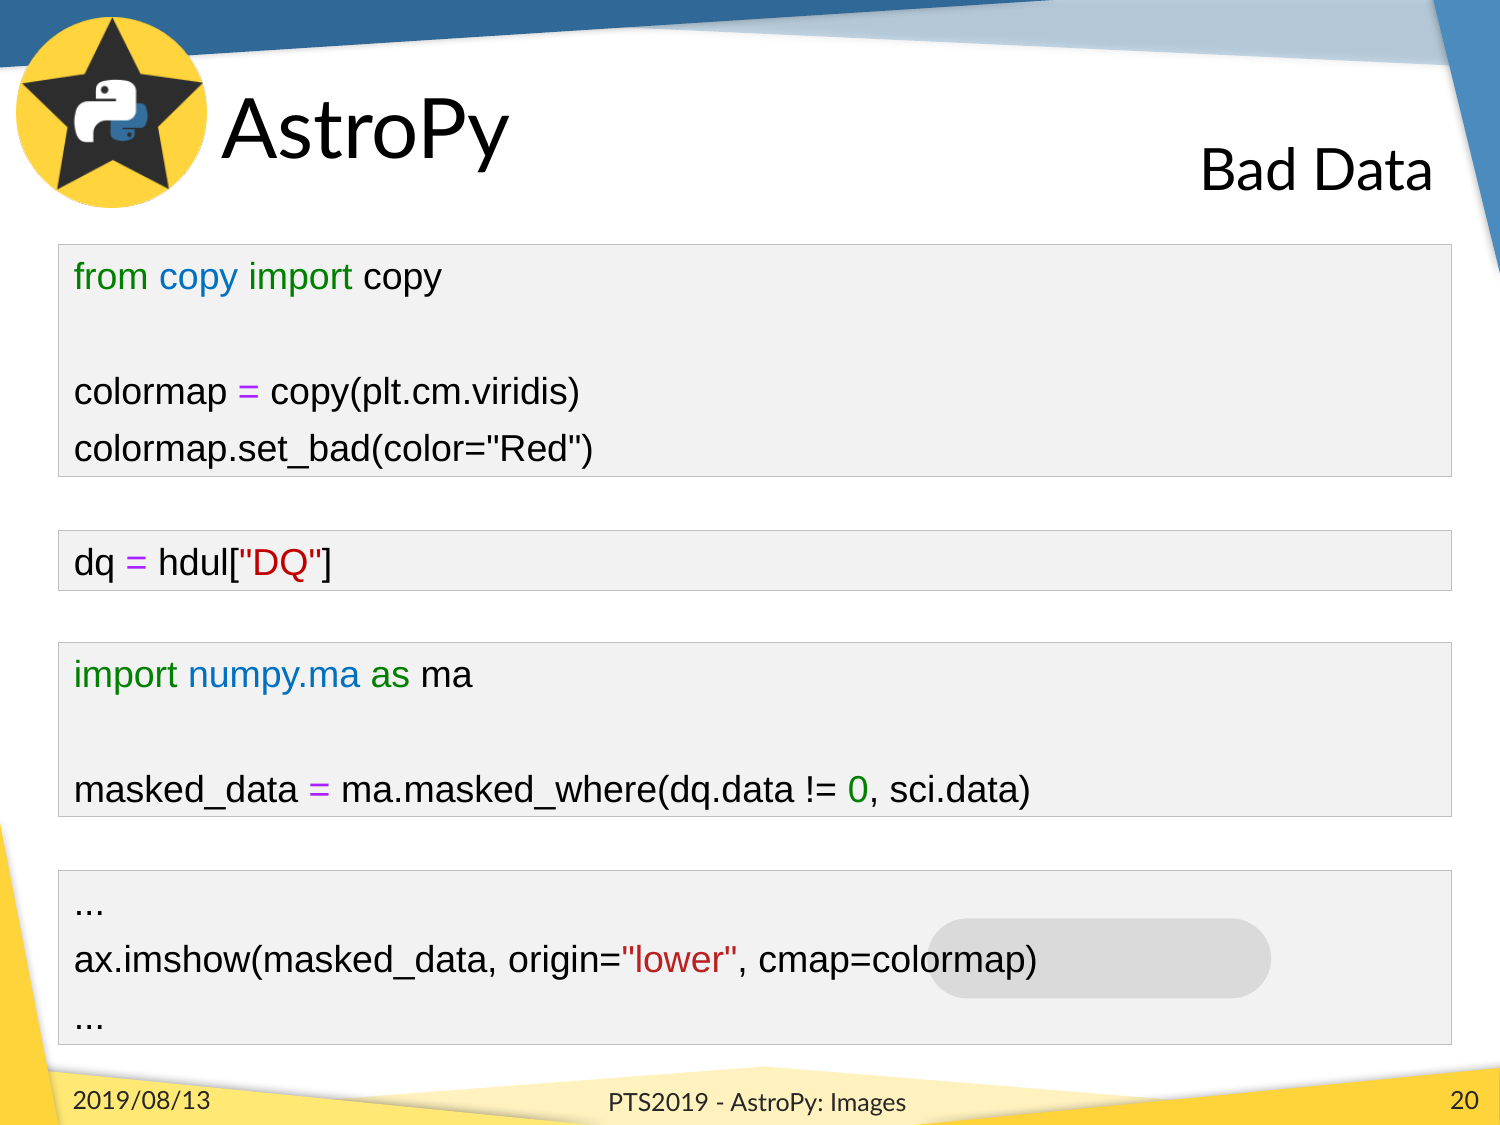

# AstroPy
Bad Data
from copy import copy

colormap = copy(plt.cm.viridis)
colormap.set_bad(color="Red")
dq = hdul["DQ"]
import numpy.ma as ma

masked_data = ma.masked_where(dq.data != 0, sci.data)
...
ax.imshow(masked_data, origin="lower", cmap=colormap)
...

PTS2019 - AstroPy: Images
2019/08/13
20